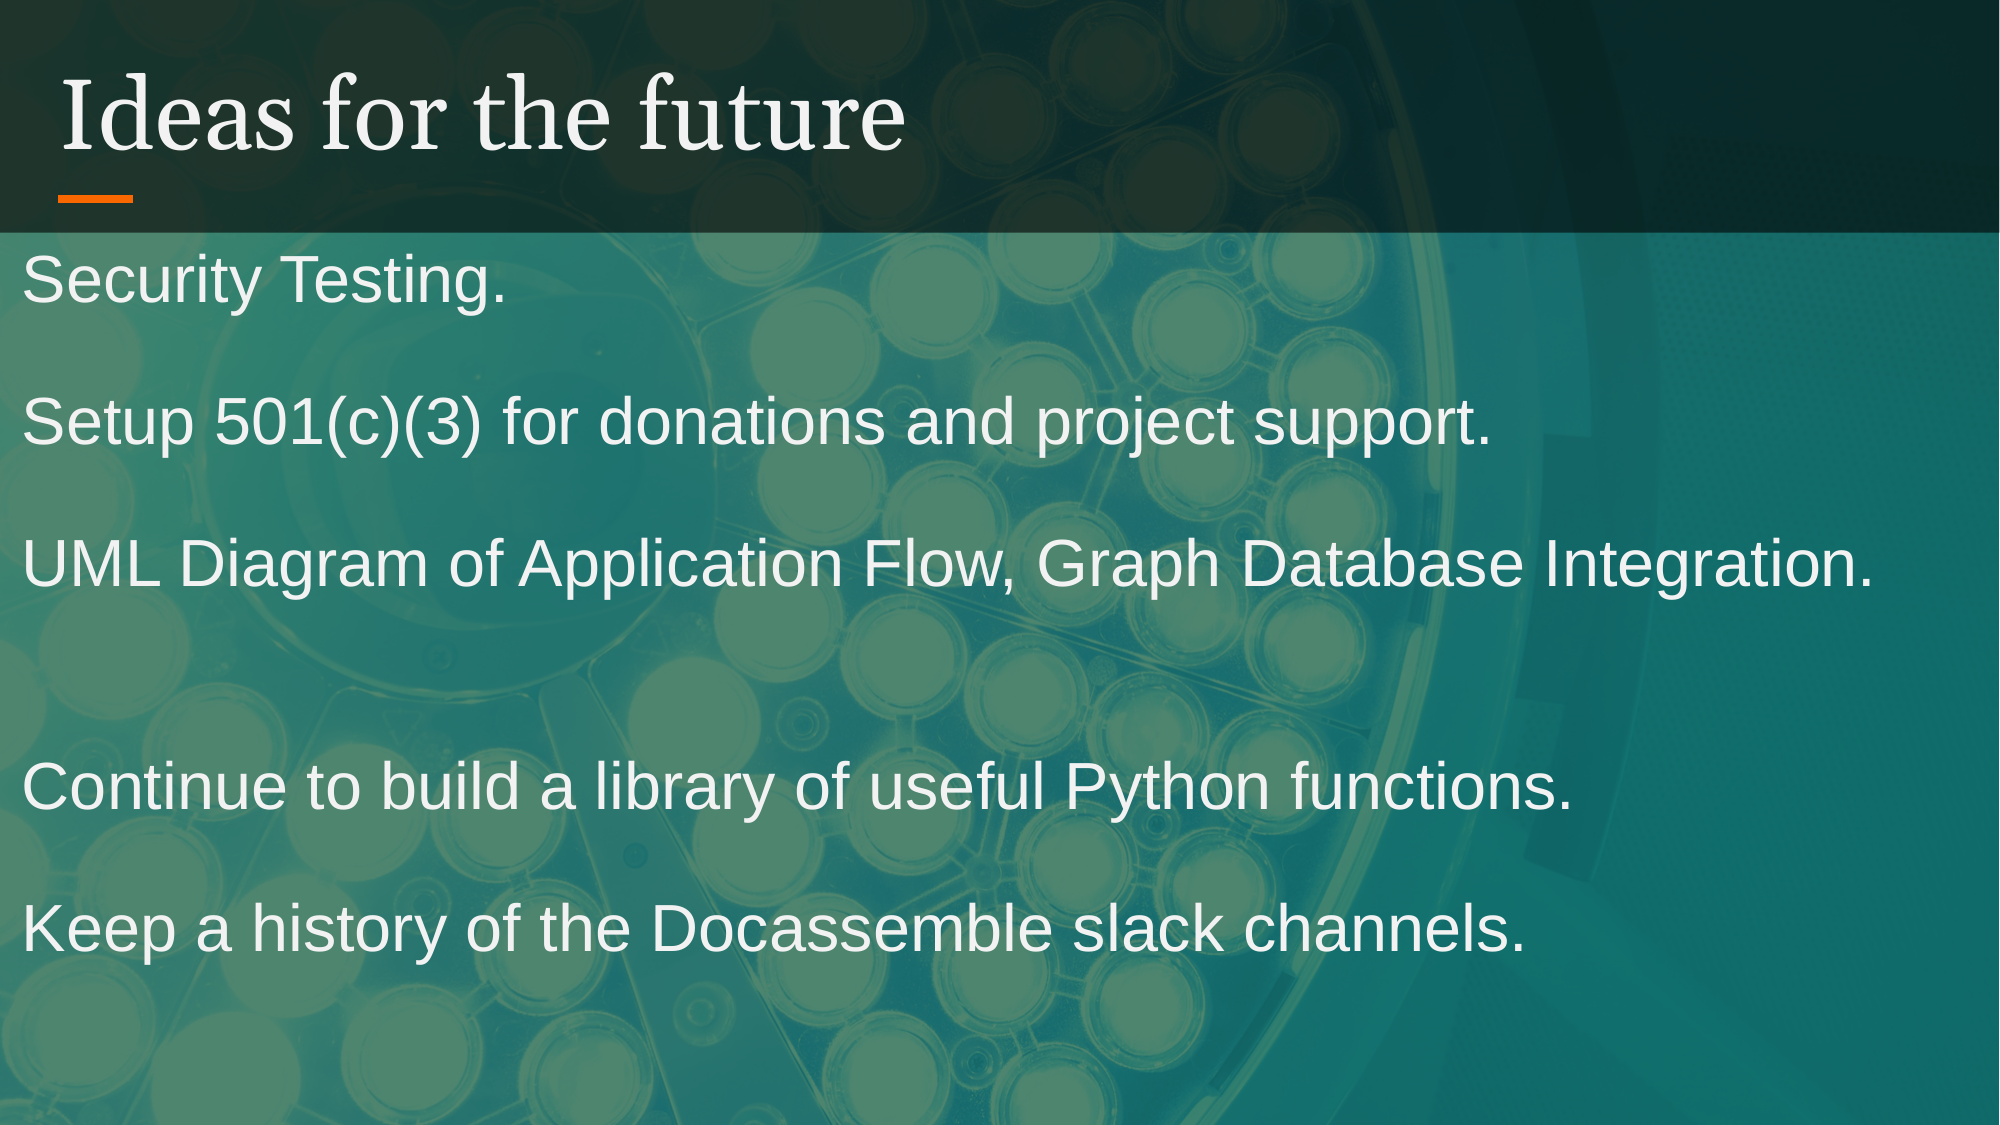

# Ideas for the future
Security Testing.
Setup 501(c)(3) for donations and project support.
UML Diagram of Application Flow, Graph Database Integration.
Continue to build a library of useful Python functions.
Keep a history of the Docassemble slack channels.